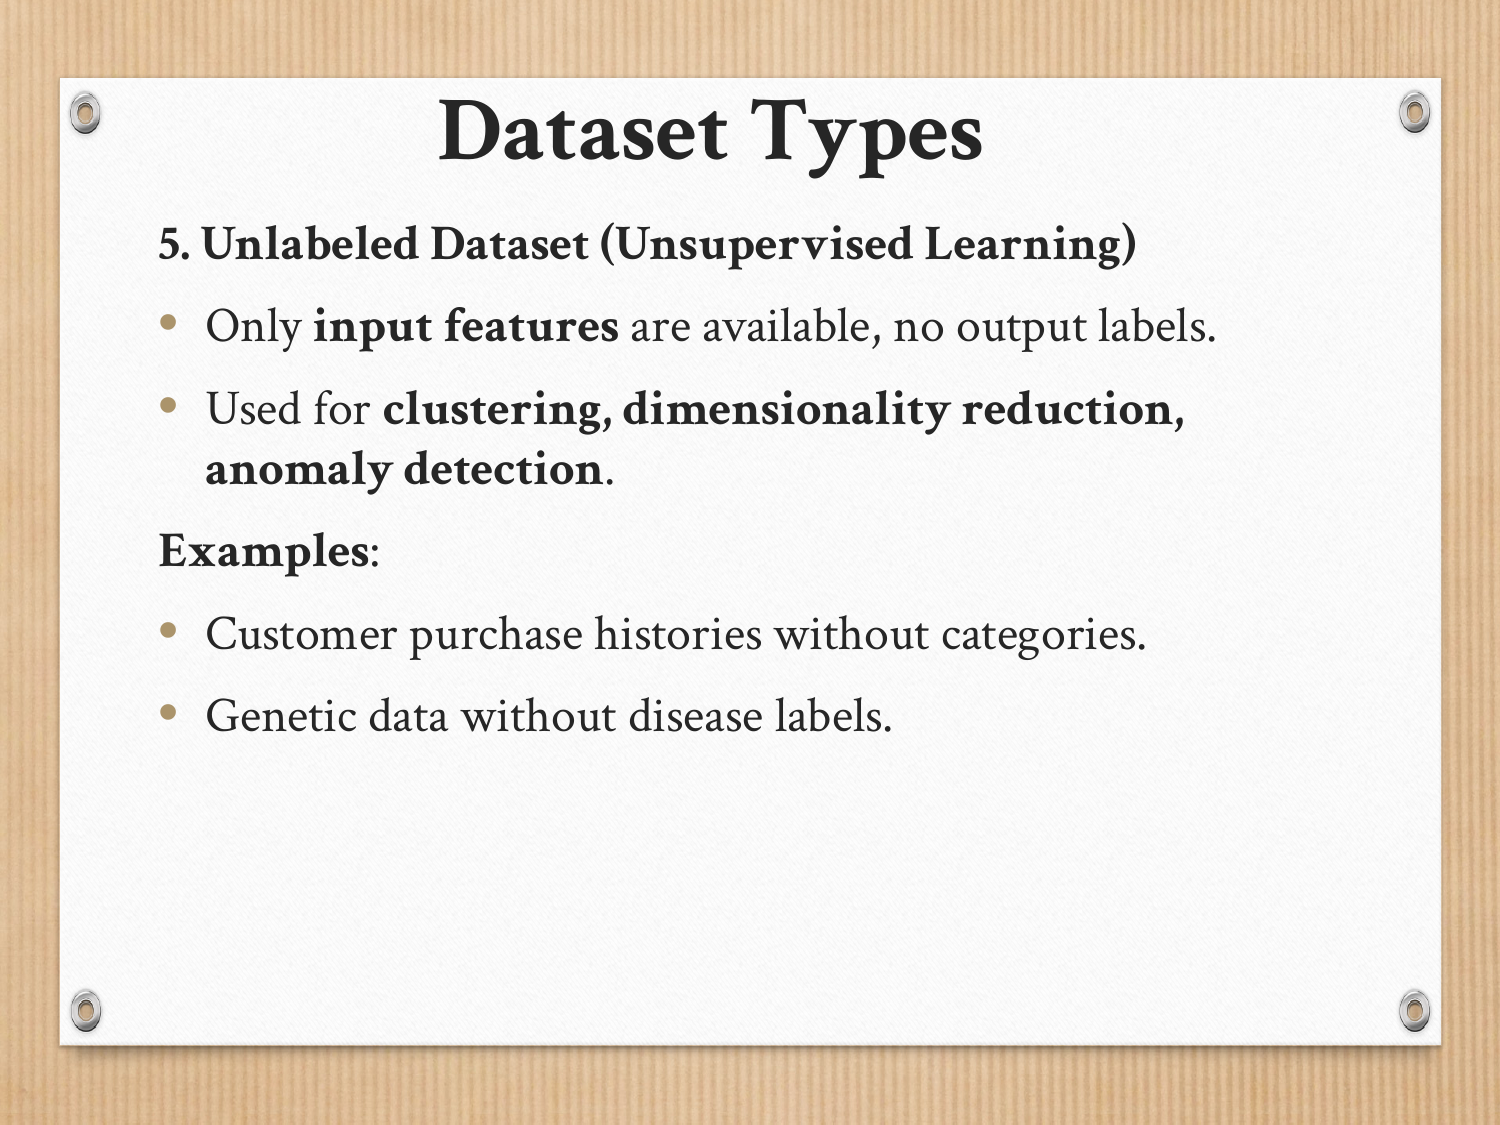

# Dataset Types
5. Unlabeled Dataset (Unsupervised Learning)
Only input features are available, no output labels.
Used for clustering, dimensionality reduction, anomaly detection.
Examples:
Customer purchase histories without categories.
Genetic data without disease labels.